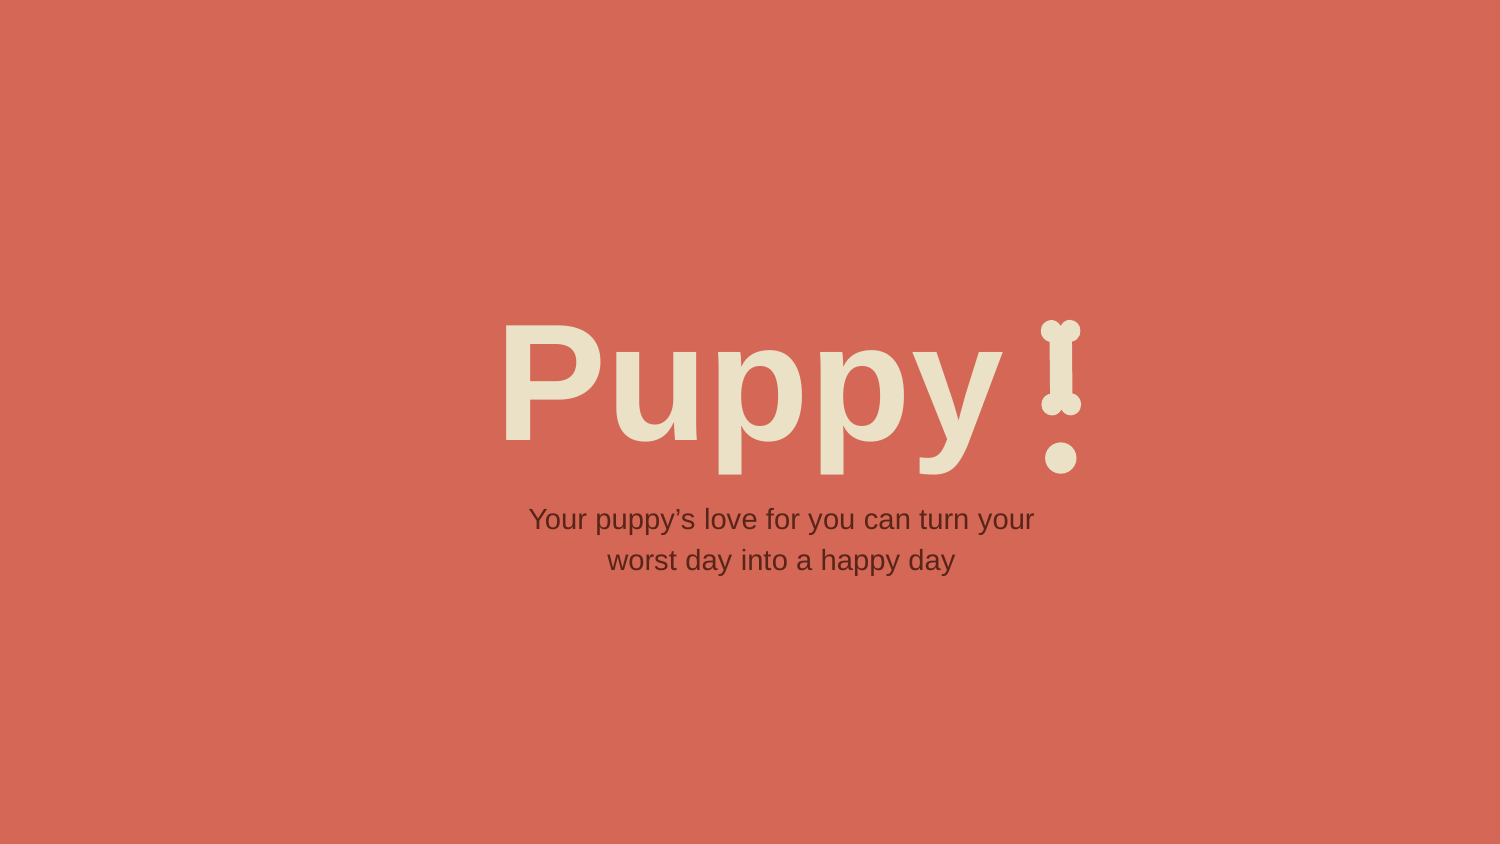

# Puppy

Your puppy’s love for you can turn your worst day into a happy day